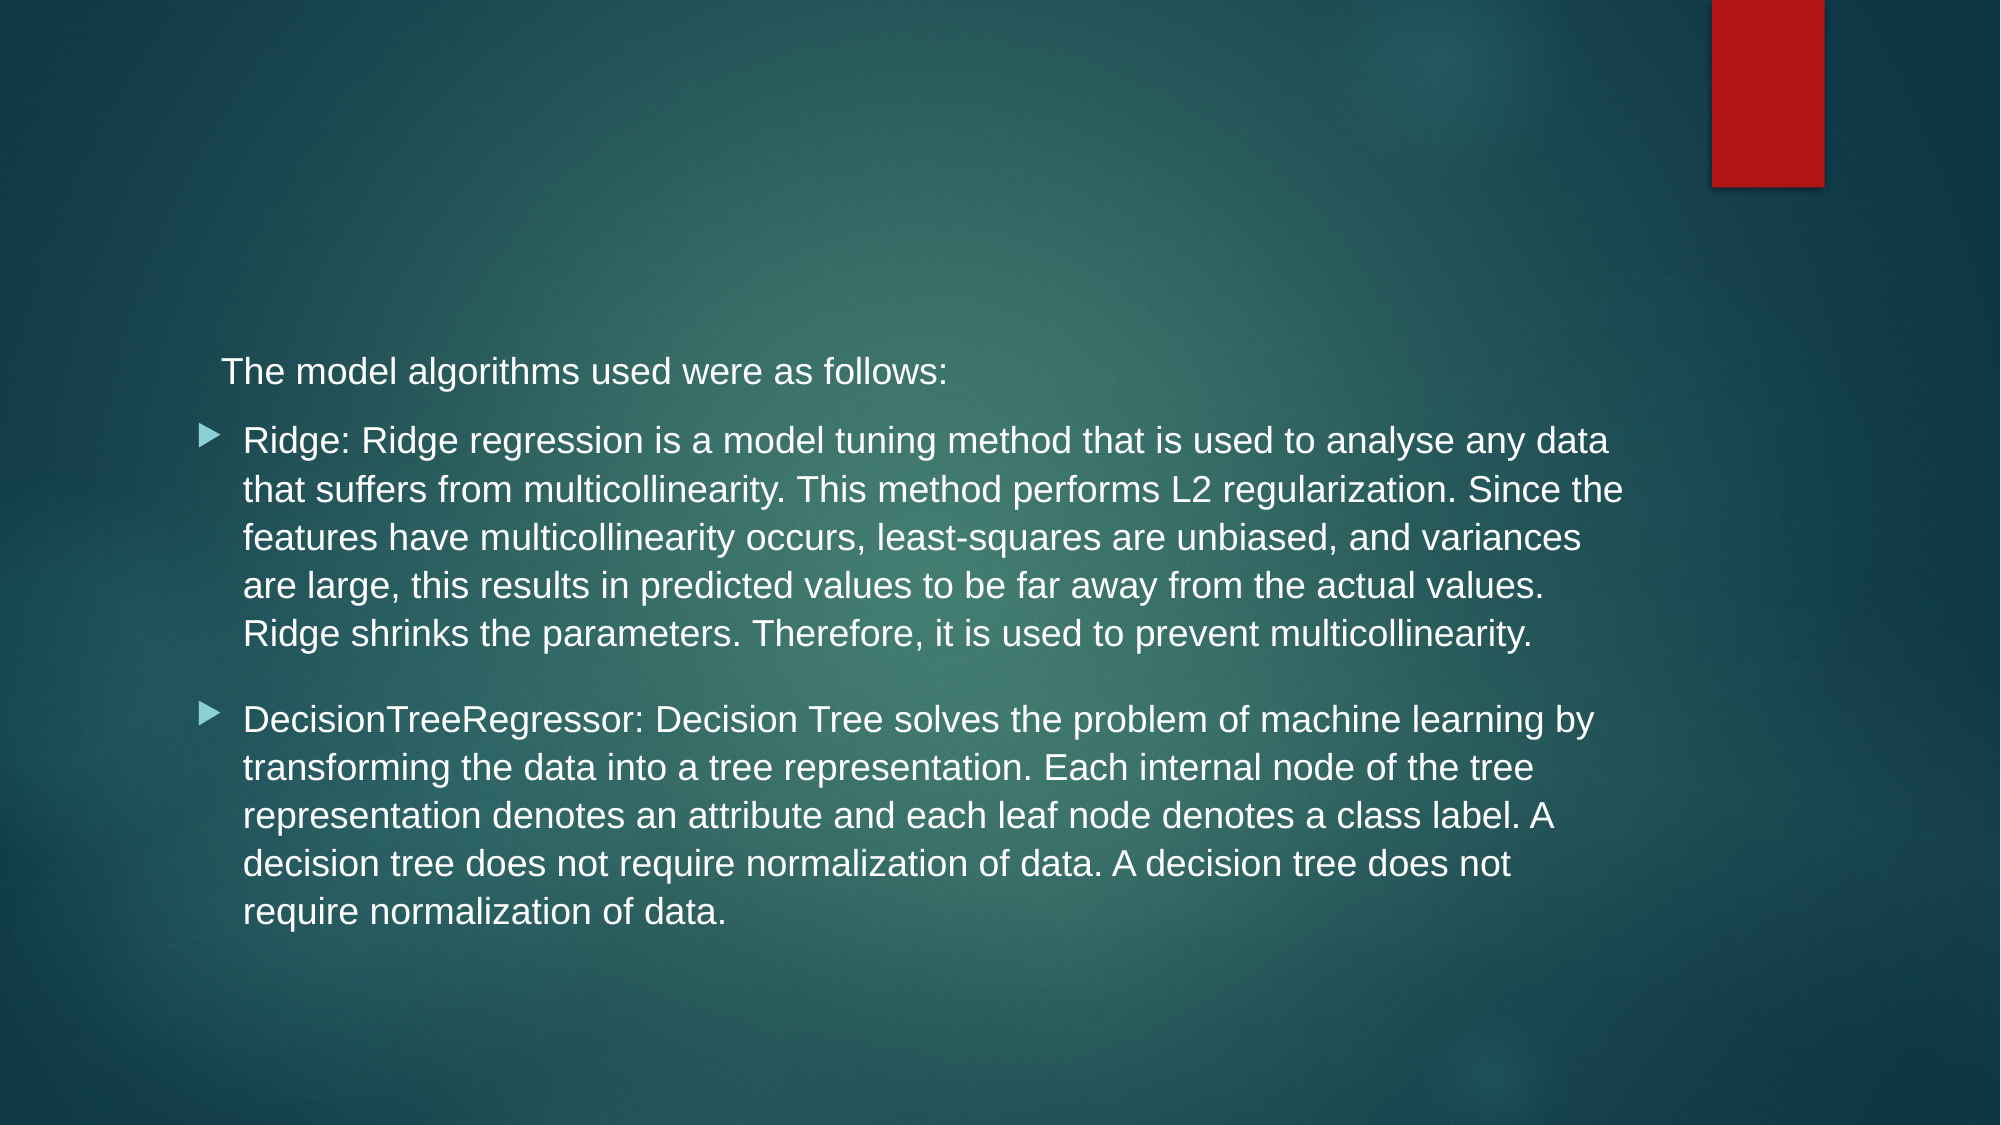

The model algorithms used were as follows:
Ridge: Ridge regression is a model tuning method that is used to analyse any data that suffers from multicollinearity. This method performs L2 regularization. Since the features have multicollinearity occurs, least-squares are unbiased, and variances are large, this results in predicted values to be far away from the actual values. Ridge shrinks the parameters. Therefore, it is used to prevent multicollinearity.
DecisionTreeRegressor: Decision Tree solves the problem of machine learning by transforming the data into a tree representation. Each internal node of the tree representation denotes an attribute and each leaf node denotes a class label. A decision tree does not require normalization of data. A decision tree does not require normalization of data.